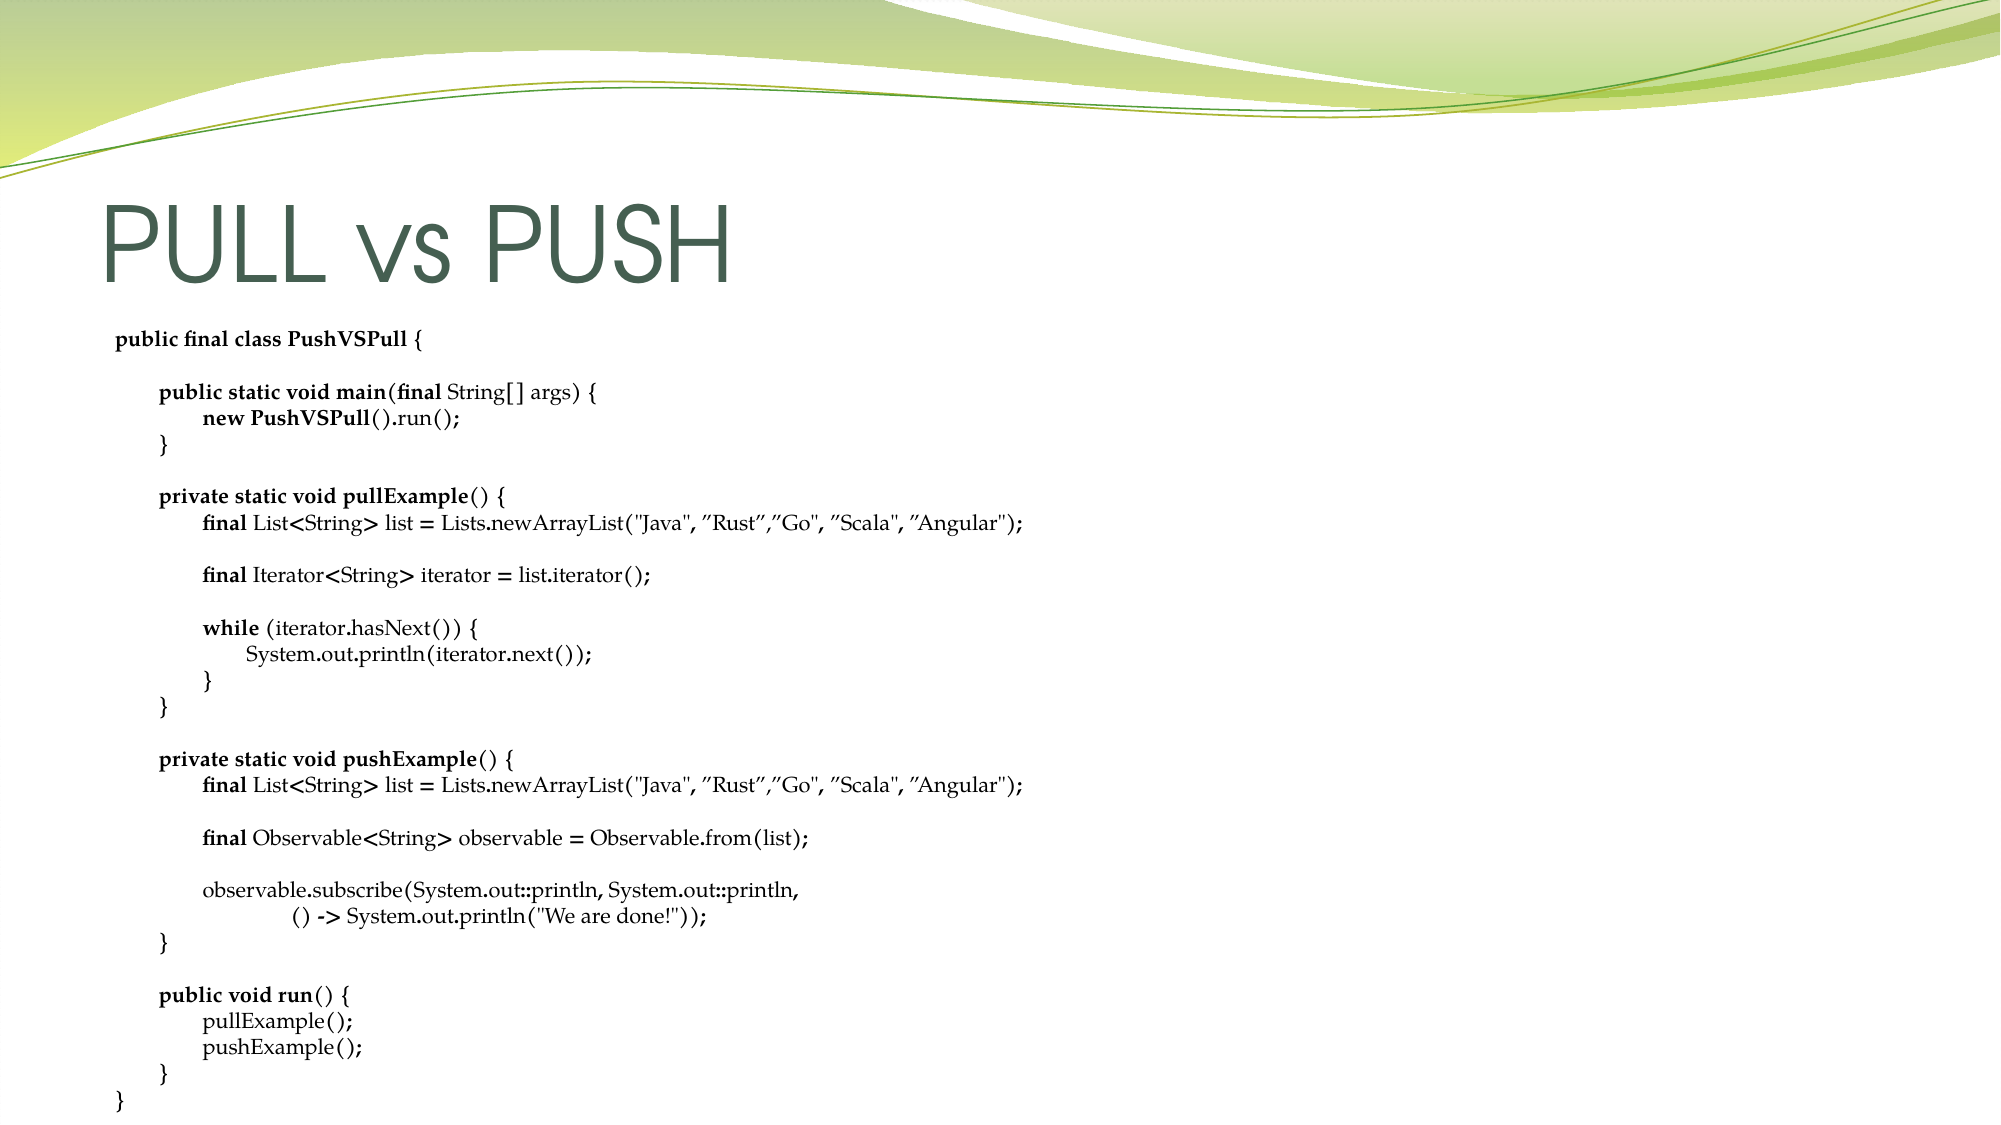

# PULL vs PUSH
public final class PushVSPull {
        public static void main(final String[] args) {
                new PushVSPull().run();
        }
        private static void pullExample() {
                final List<String> list = Lists.newArrayList("Java", ”Rust”,”Go", ”Scala", ”Angular");
                final Iterator<String> iterator = list.iterator();
                while (iterator.hasNext()) {
                        System.out.println(iterator.next());
                }
        }
        private static void pushExample() {
                final List<String> list = Lists.newArrayList("Java", ”Rust”,”Go", ”Scala", ”Angular");
                final Observable<String> observable = Observable.from(list);
                observable.subscribe(System.out::println, System.out::println,
                                () -> System.out.println("We are done!"));
        }
        public void run() {
                pullExample();
                pushExample();
        }
}